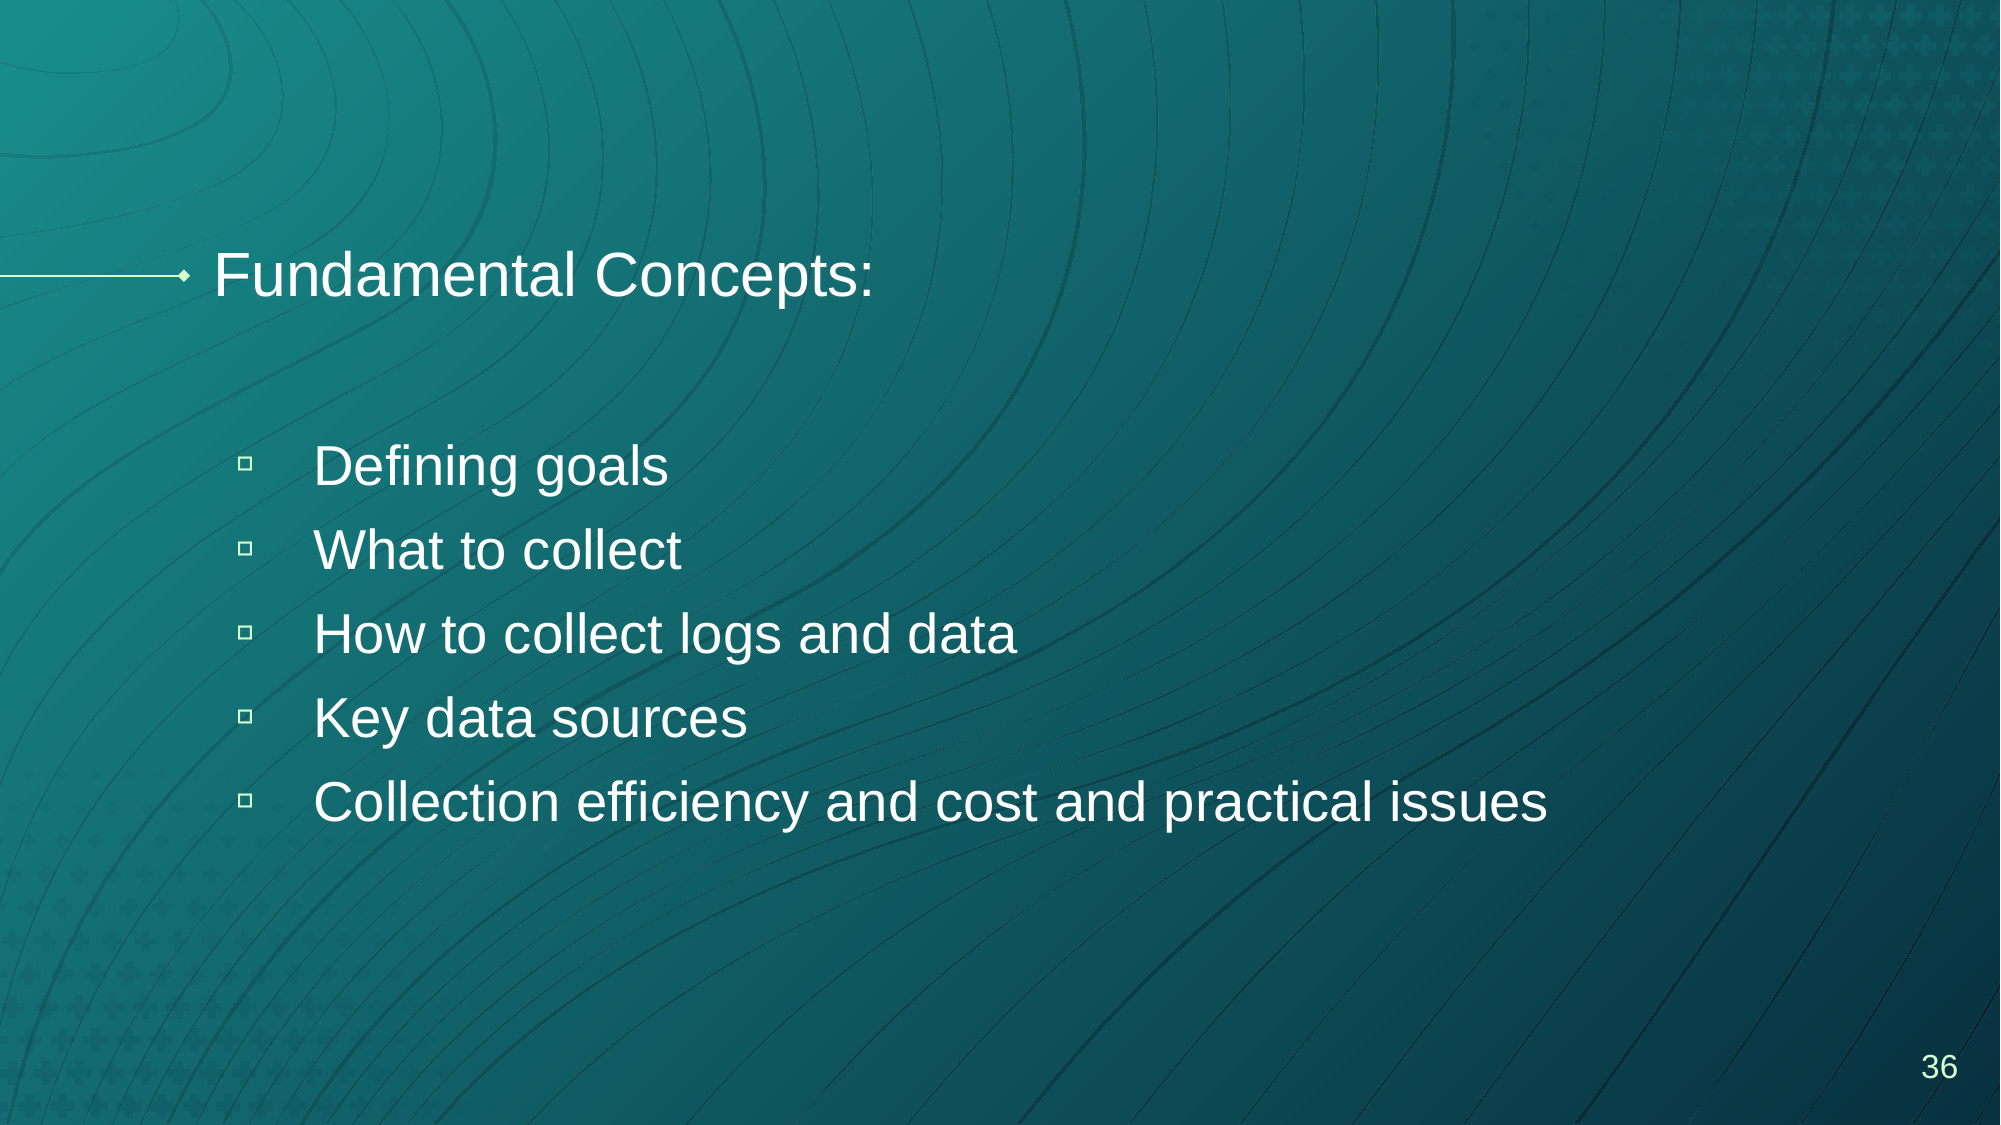

# Fundamental Concepts:

Defining goals
What to collect
How to collect logs and data
Key data sources
Collection efficiency and cost and practical issues
36